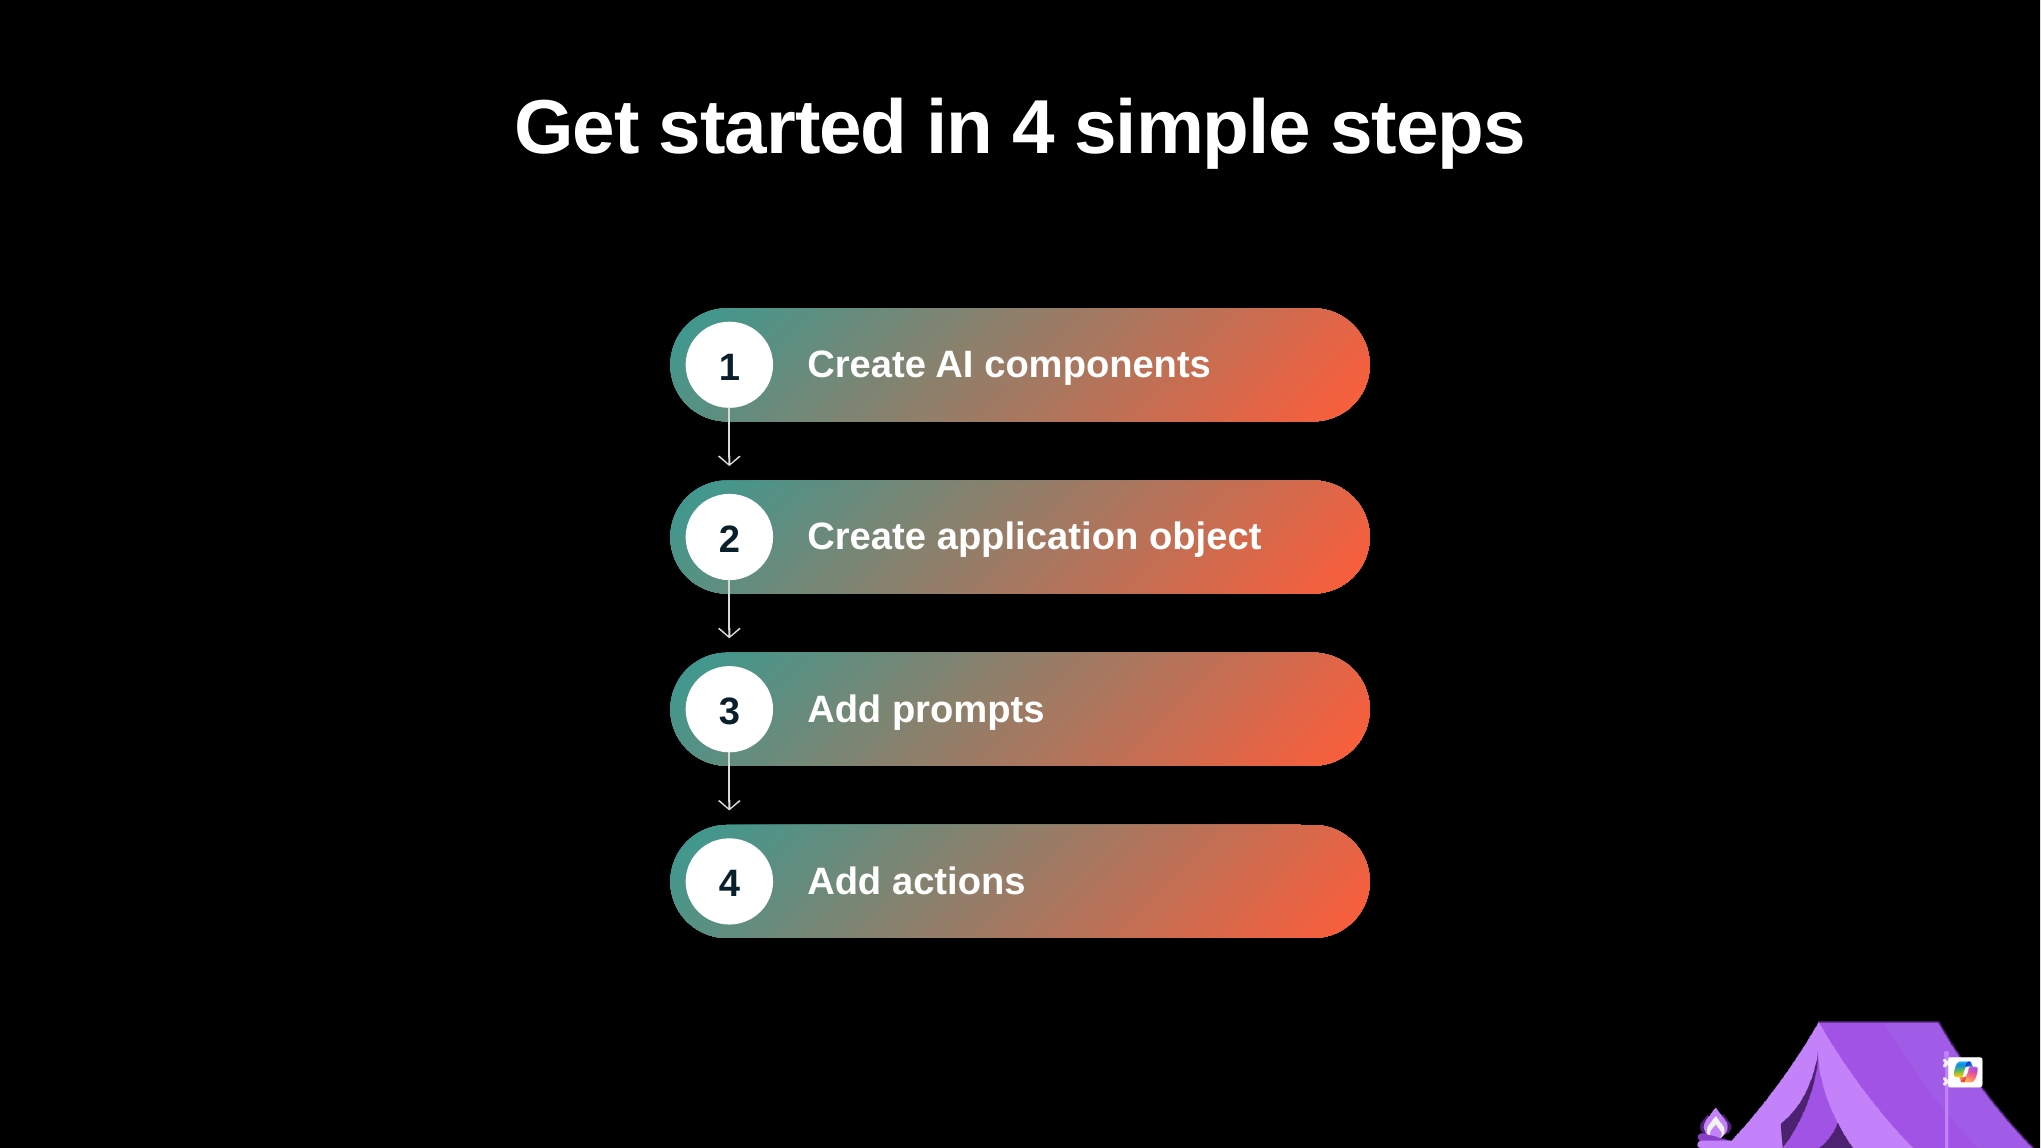

# Get started in 4 simple steps
Create AI components
1
Create application object
2
Add prompts
3
Add actions
4